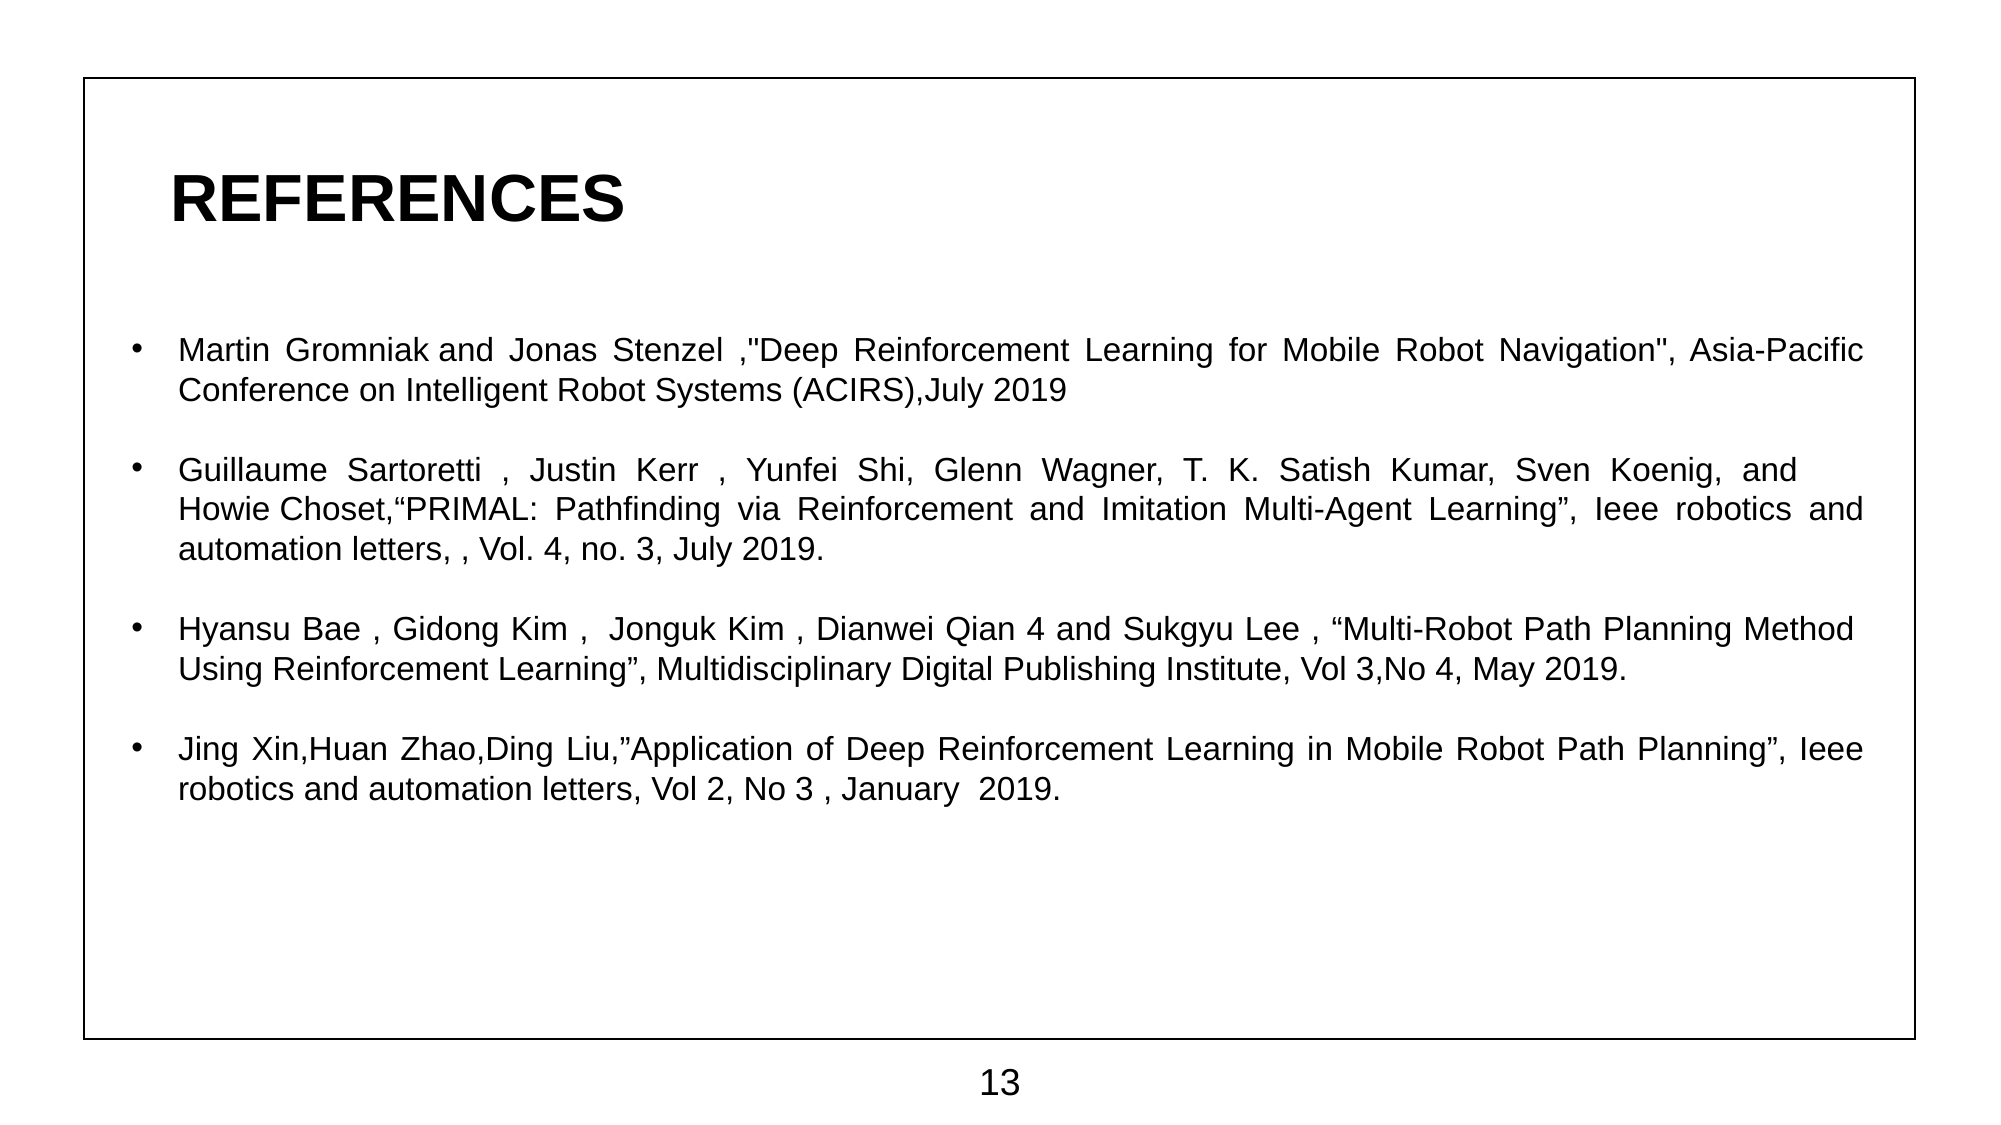

REFERENCES

Martin Gromniak and Jonas Stenzel ,"Deep Reinforcement Learning for Mobile Robot Navigation", Asia-Pacific Conference on Intelligent Robot Systems (ACIRS),July 2019

Guillaume Sartoretti , Justin Kerr , Yunfei Shi, Glenn Wagner, T. K. Satish Kumar, Sven Koenig, and      Howie Choset,“PRIMAL: Pathfinding via Reinforcement and Imitation Multi-Agent Learning”, Ieee robotics and automation letters, , Vol. 4, no. 3, July 2019.

Hyansu Bae , Gidong Kim ,  Jonguk Kim , Dianwei Qian 4 and Sukgyu Lee , “Multi-Robot Path Planning Method  Using Reinforcement Learning”, Multidisciplinary Digital Publishing Institute, Vol 3,No 4, May 2019.

Jing Xin,Huan Zhao,Ding Liu,”Application of Deep Reinforcement Learning in Mobile Robot Path Planning”, Ieee robotics and automation letters, Vol 2, No 3 , January  2019.

13